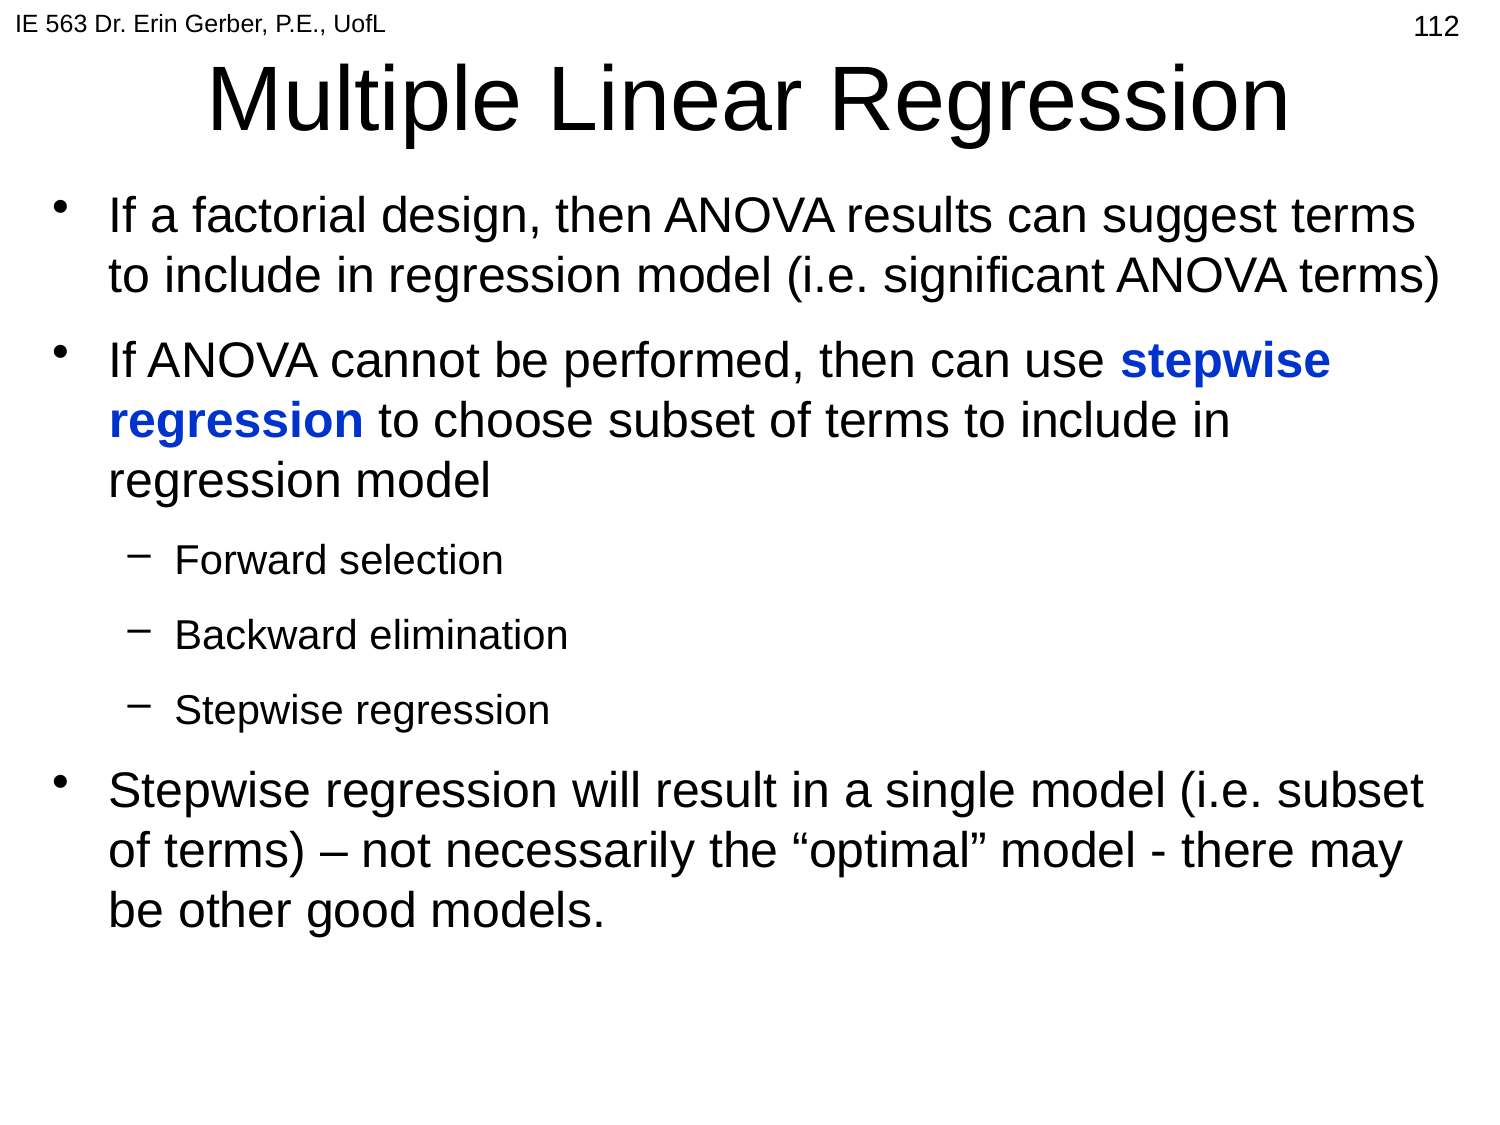

IE 563 Dr. Erin Gerber, P.E., UofL
# Multiple Linear Regression
112
If a factorial design, then ANOVA results can suggest terms to include in regression model (i.e. significant ANOVA terms)
If ANOVA cannot be performed, then can use stepwise regression to choose subset of terms to include in regression model
Forward selection
Backward elimination
Stepwise regression
Stepwise regression will result in a single model (i.e. subset of terms) – not necessarily the “optimal” model - there may be other good models.